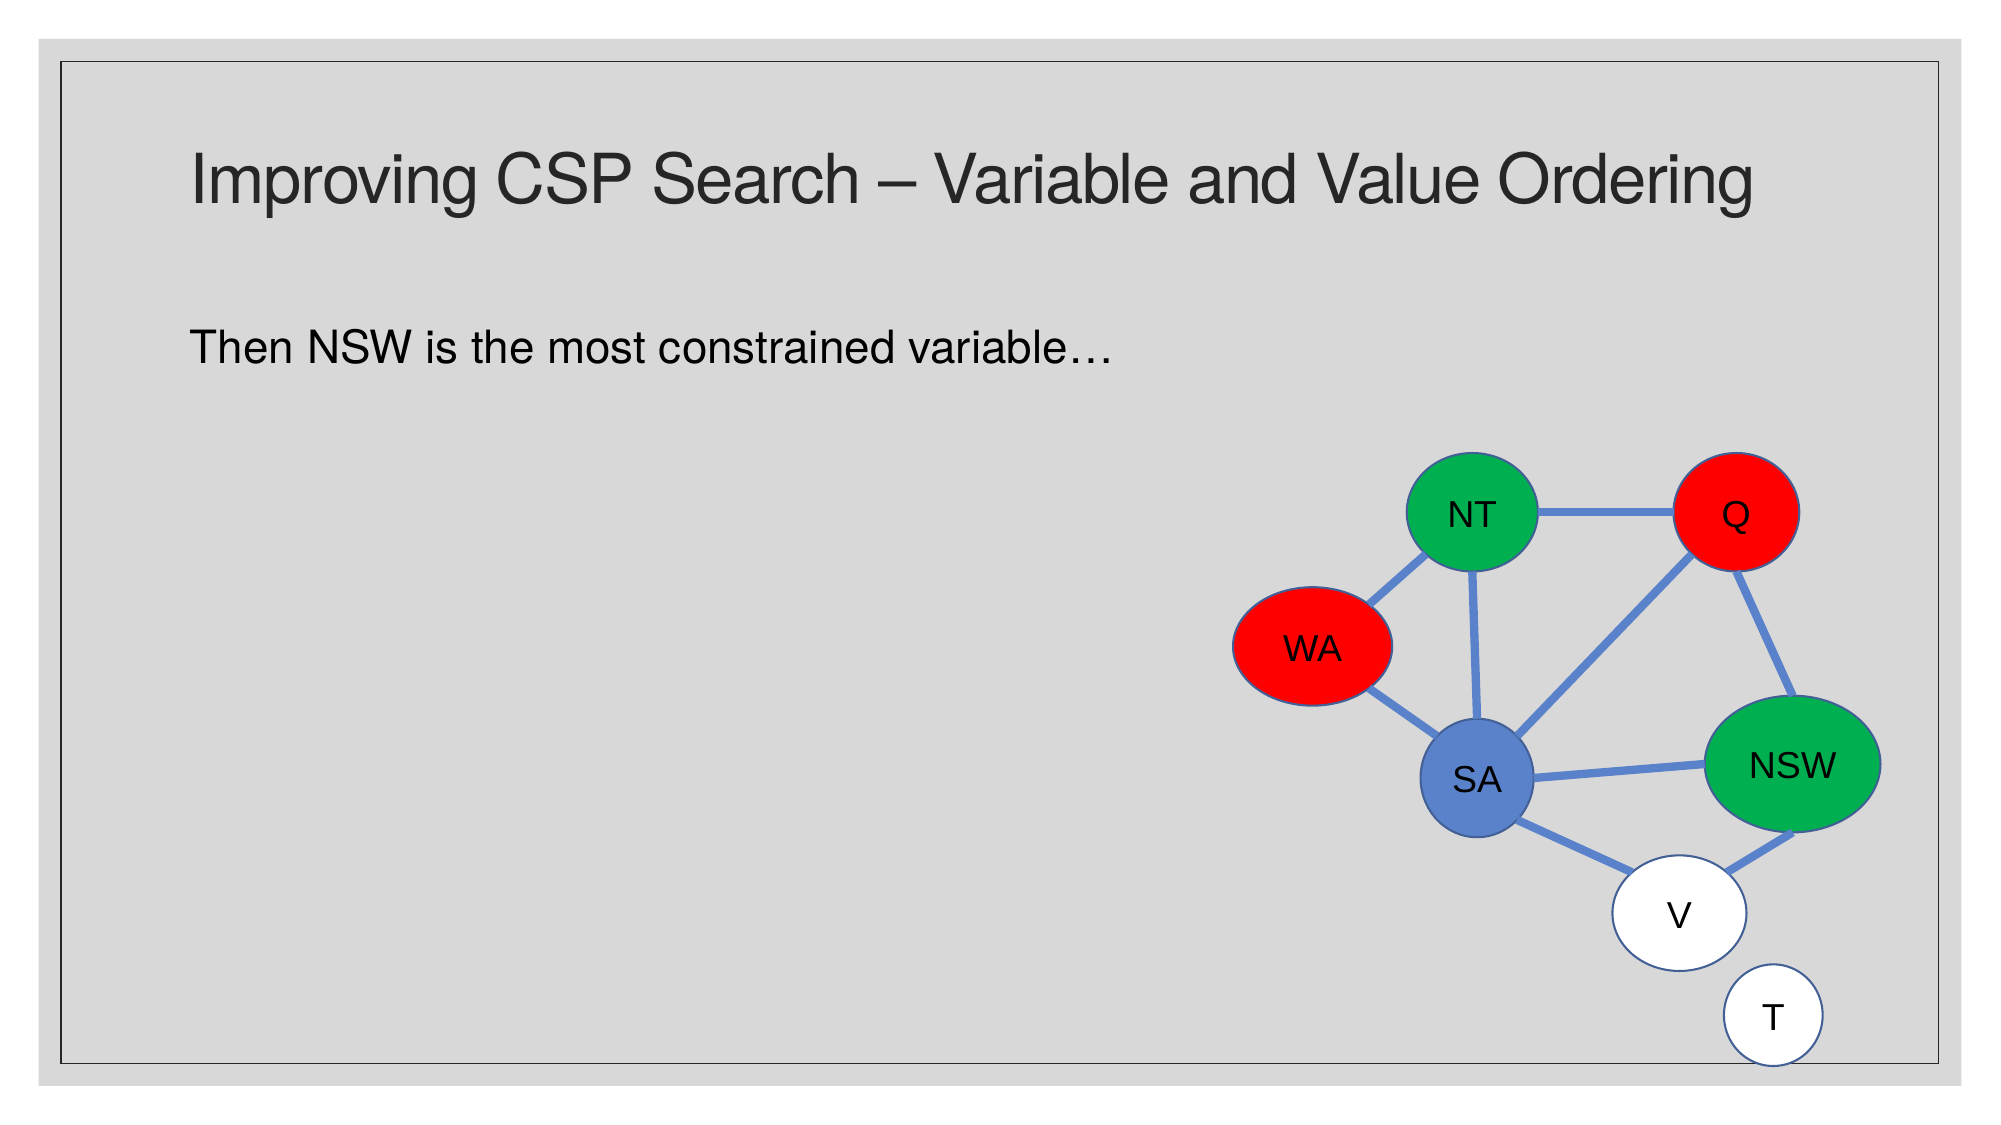

# Improving CSP Search – Variable and Value Ordering
Then NSW is the most constrained variable…

NT
Q
WA
NSW
SA
V
T